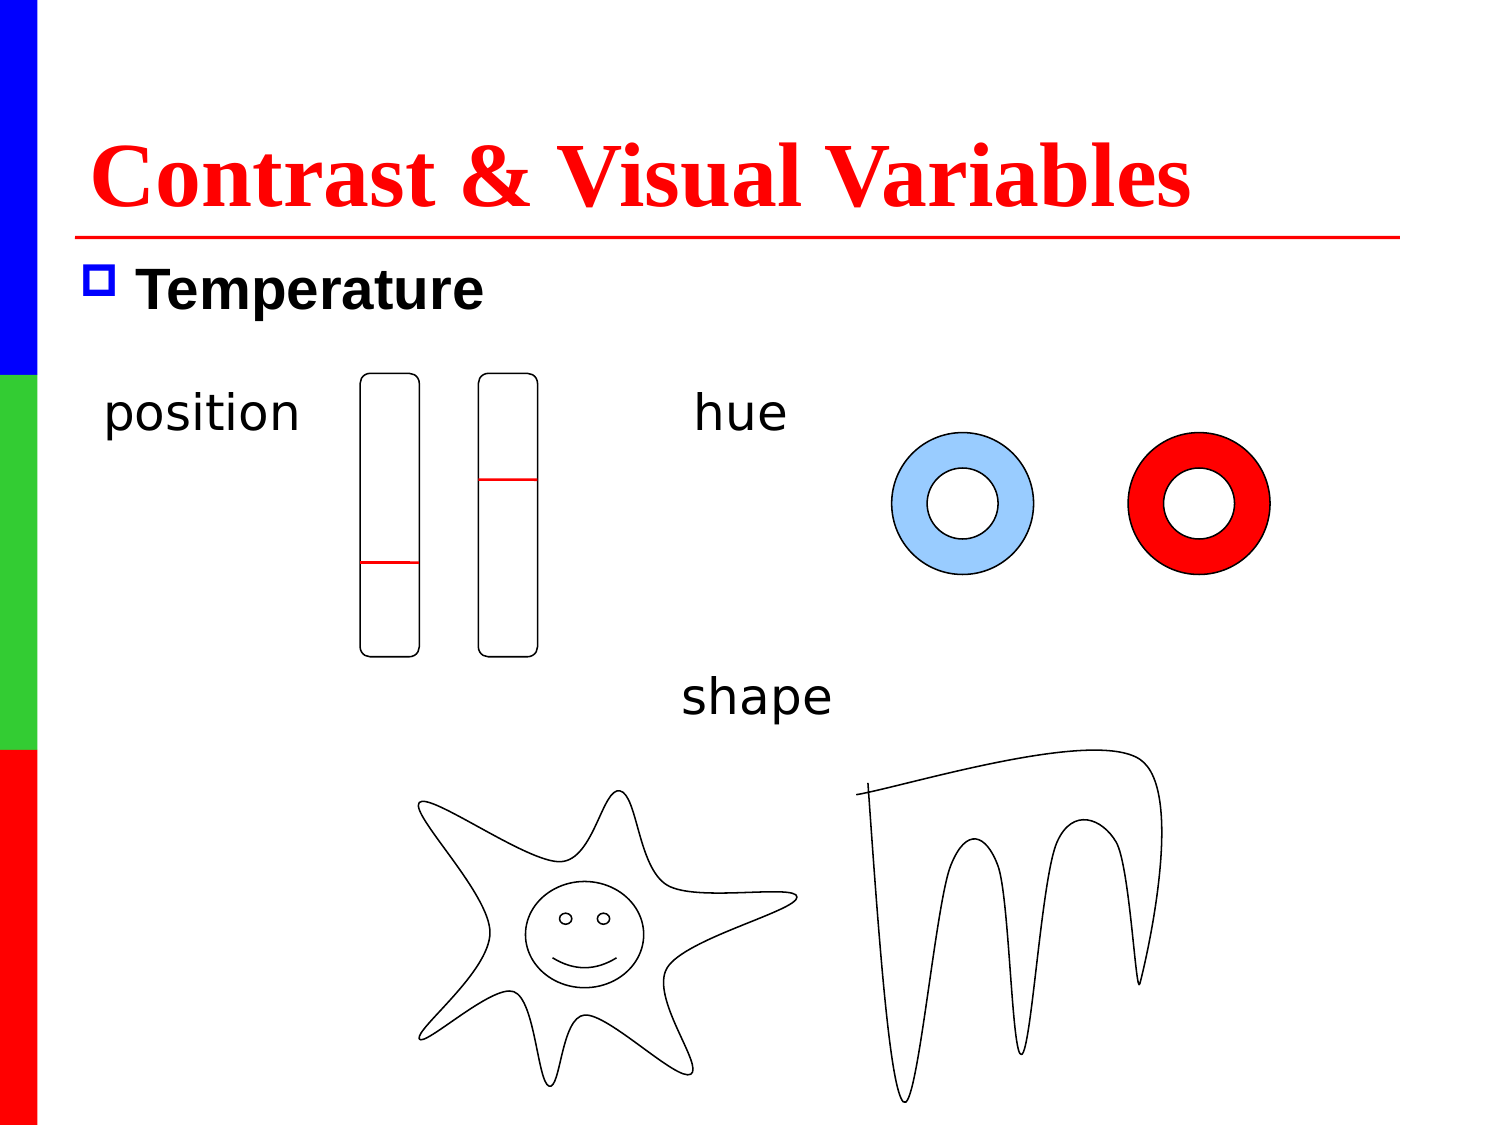

# Contrast & Visual Variables
Temperature
position

hue

shape